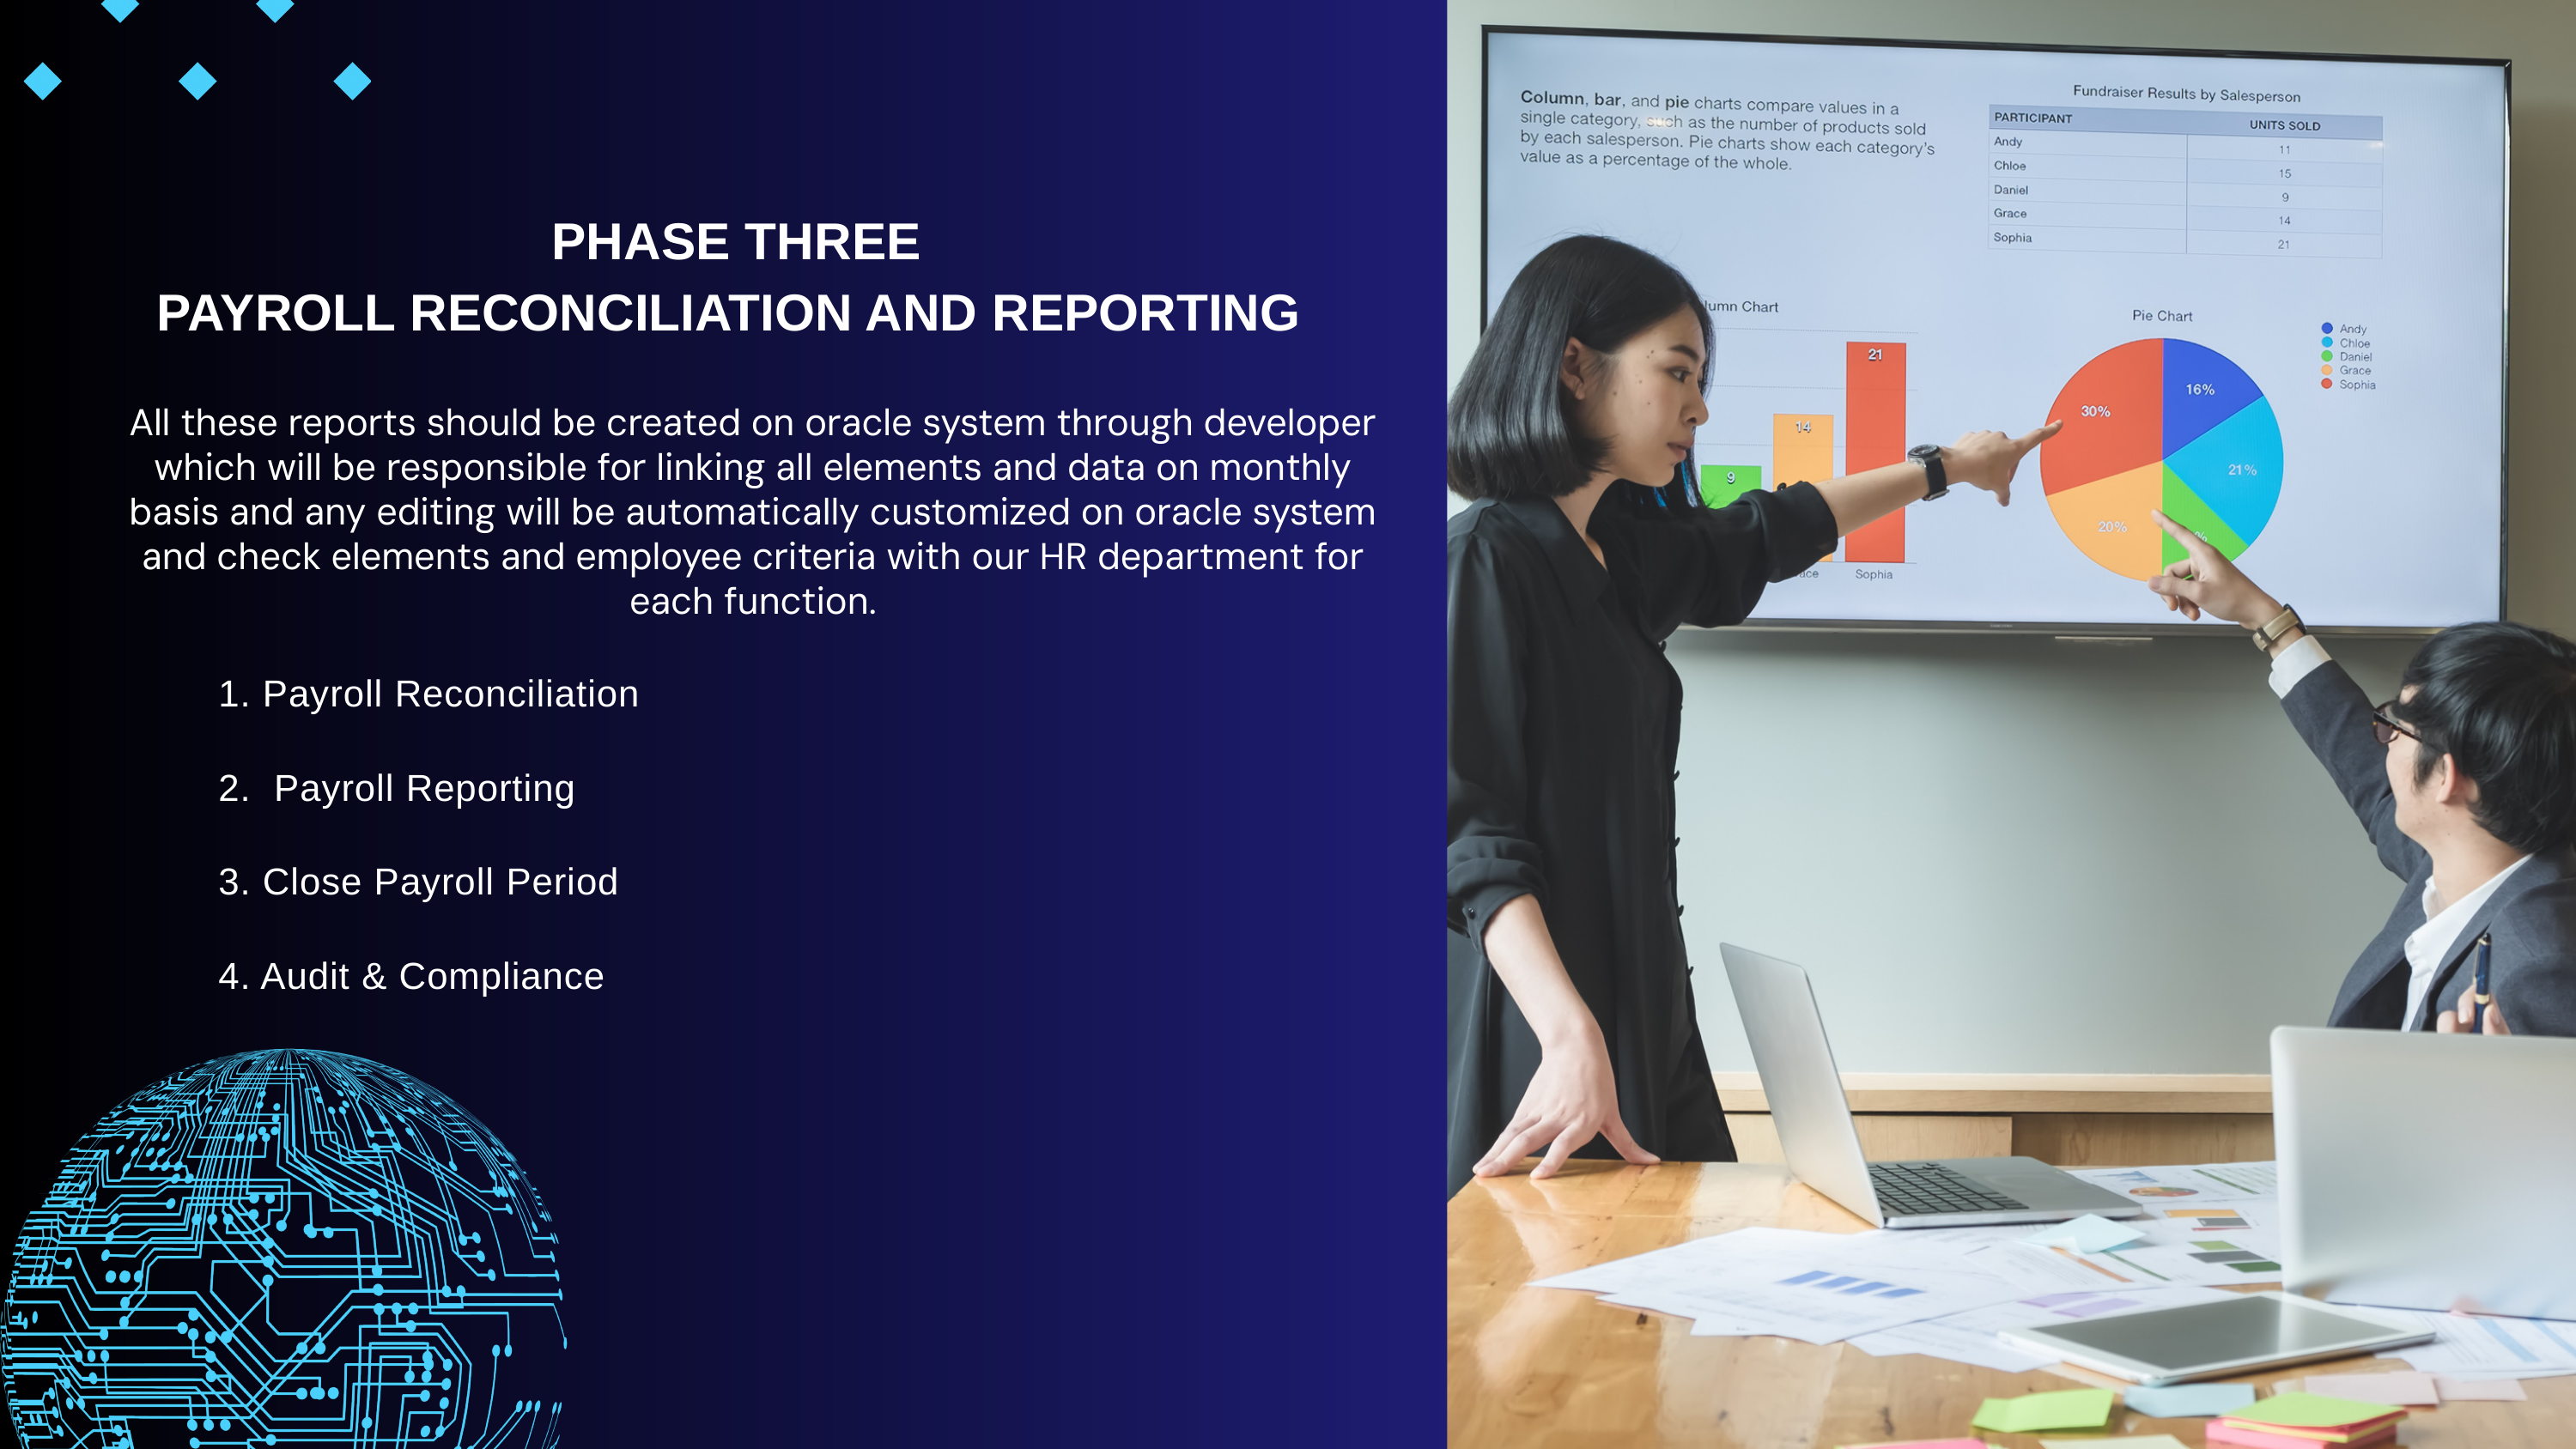

PHASE THREE
PAYROLL RECONCILIATION AND REPORTING
All these reports should be created on oracle system through developer which will be responsible for linking all elements and data on monthly basis and any editing will be automatically customized on oracle system and check elements and employee criteria with our HR department for each function.
1. Payroll Reconciliation

2.  Payroll Reporting

3. Close Payroll Period

4. Audit & Compliance